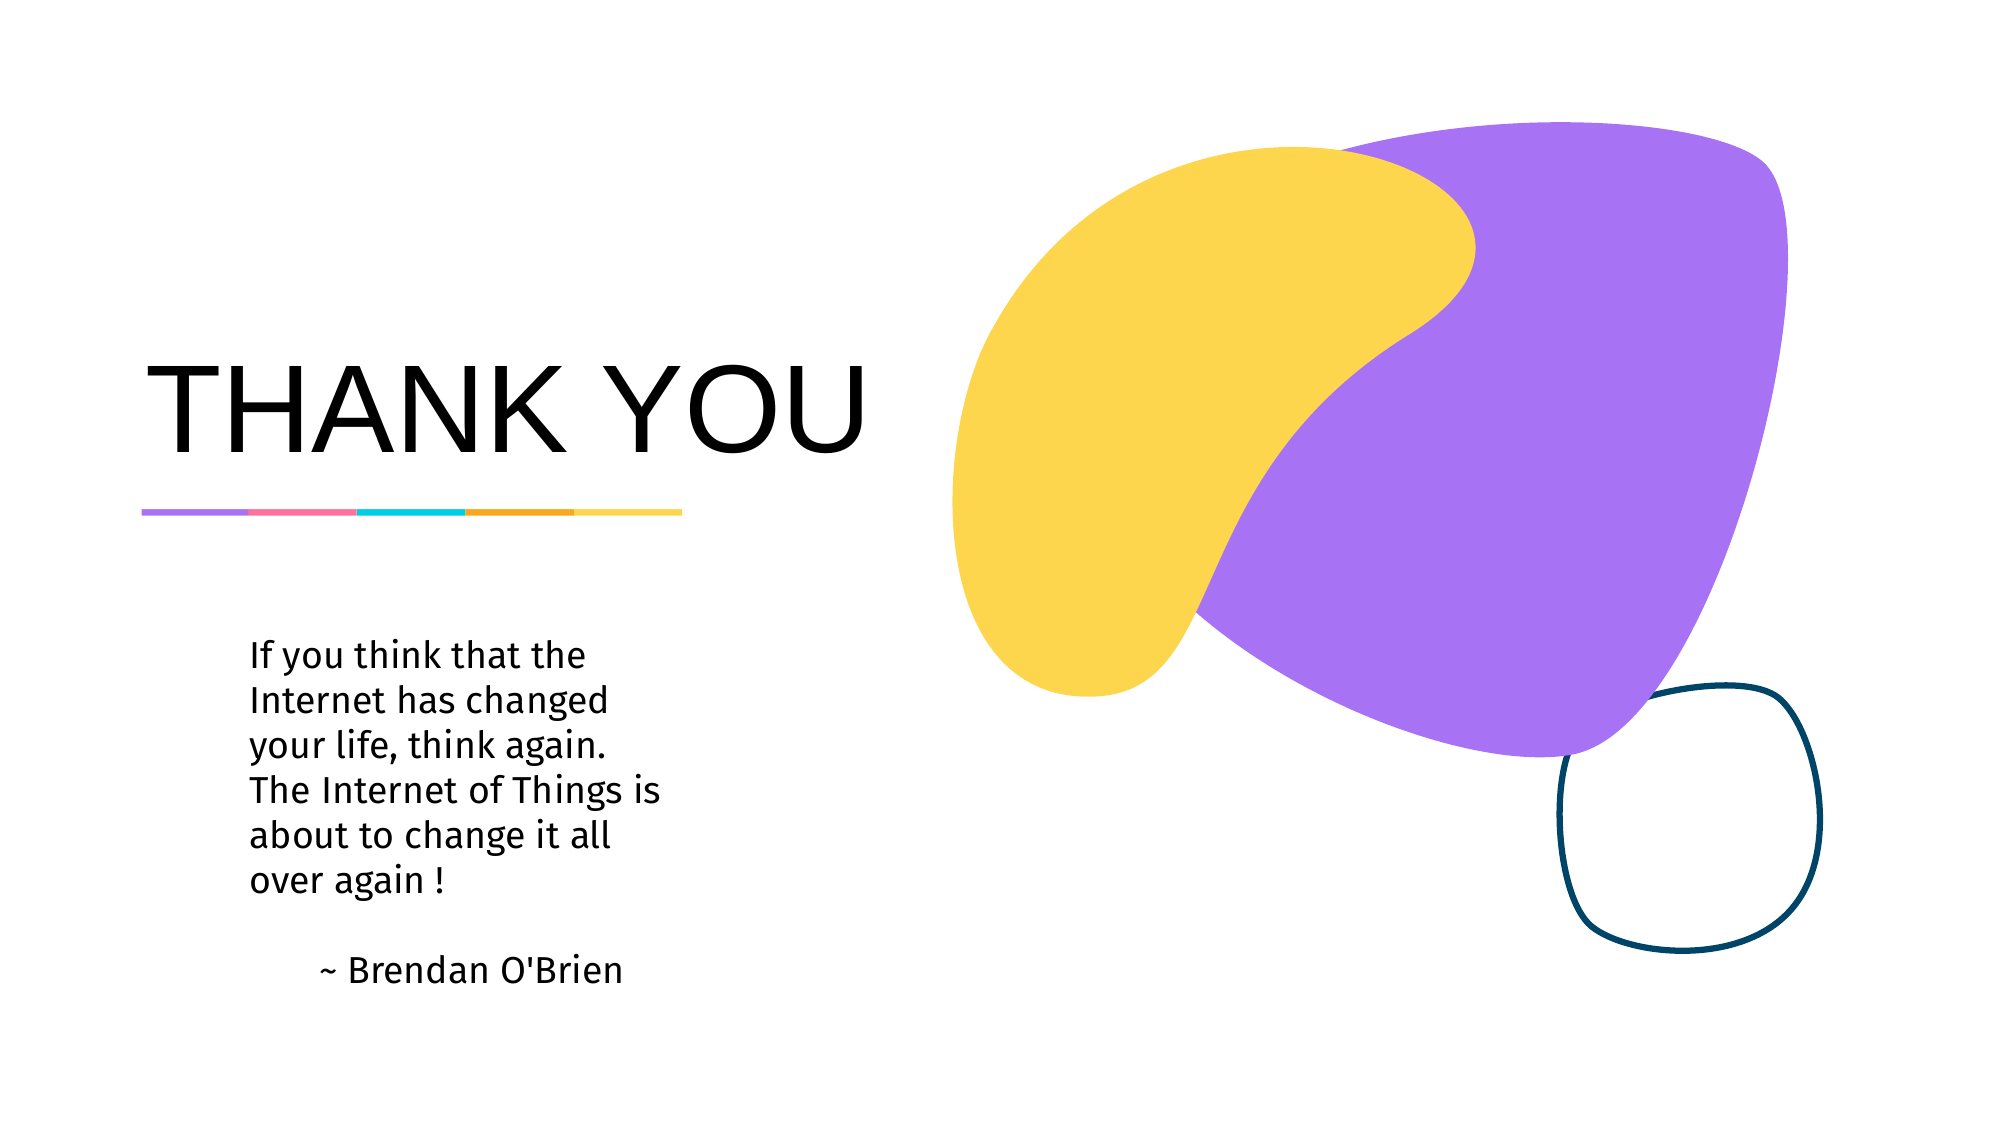

# THANK YOU

If you think that the Internet has changed your life, think again. The Internet of Things is about to change it all over again !

       ~ Brendan O'Brien